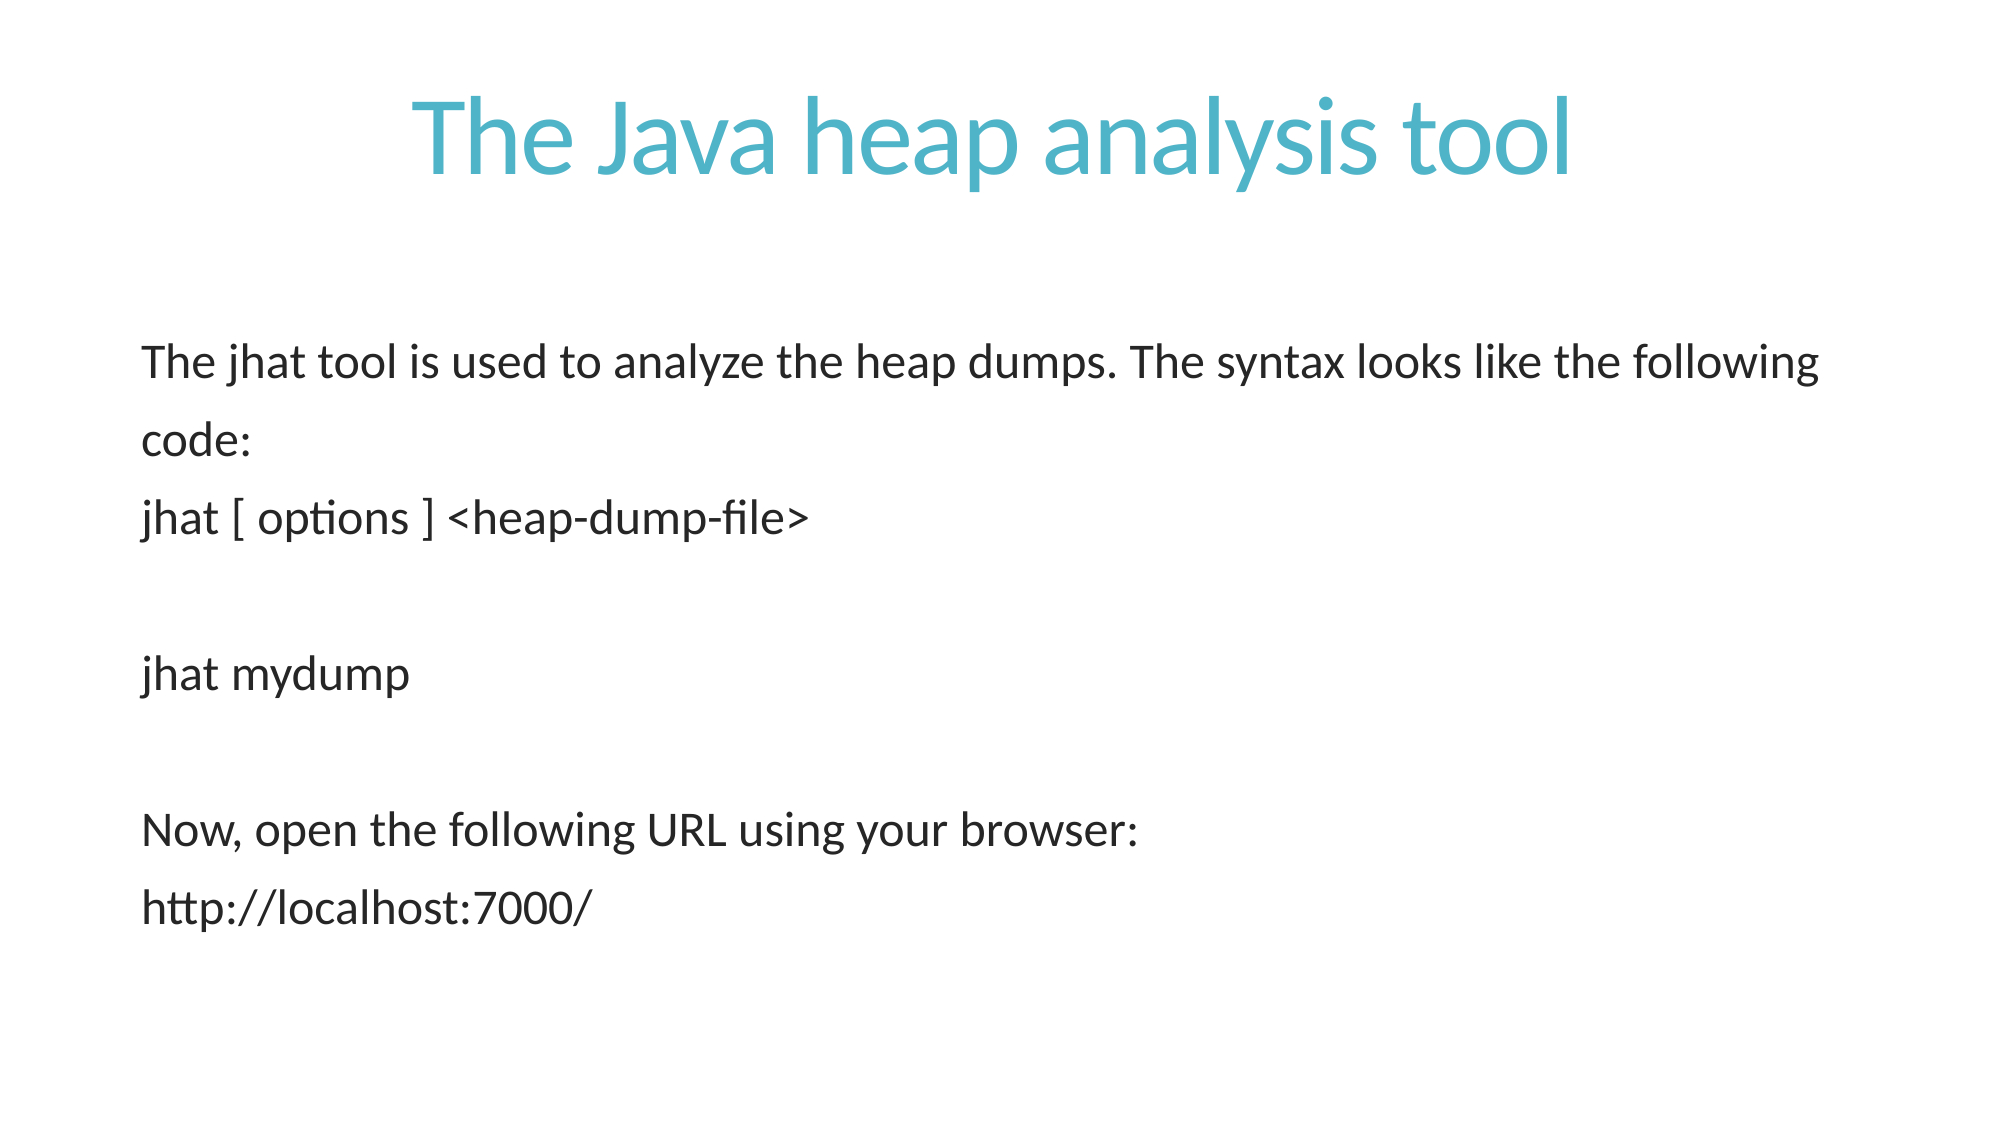

# The Java heap analysis tool
The jhat tool is used to analyze the heap dumps. The syntax looks like the following
code:
jhat [ options ] <heap-dump-file>

jhat mydump

Now, open the following URL using your browser:
http://localhost:7000/